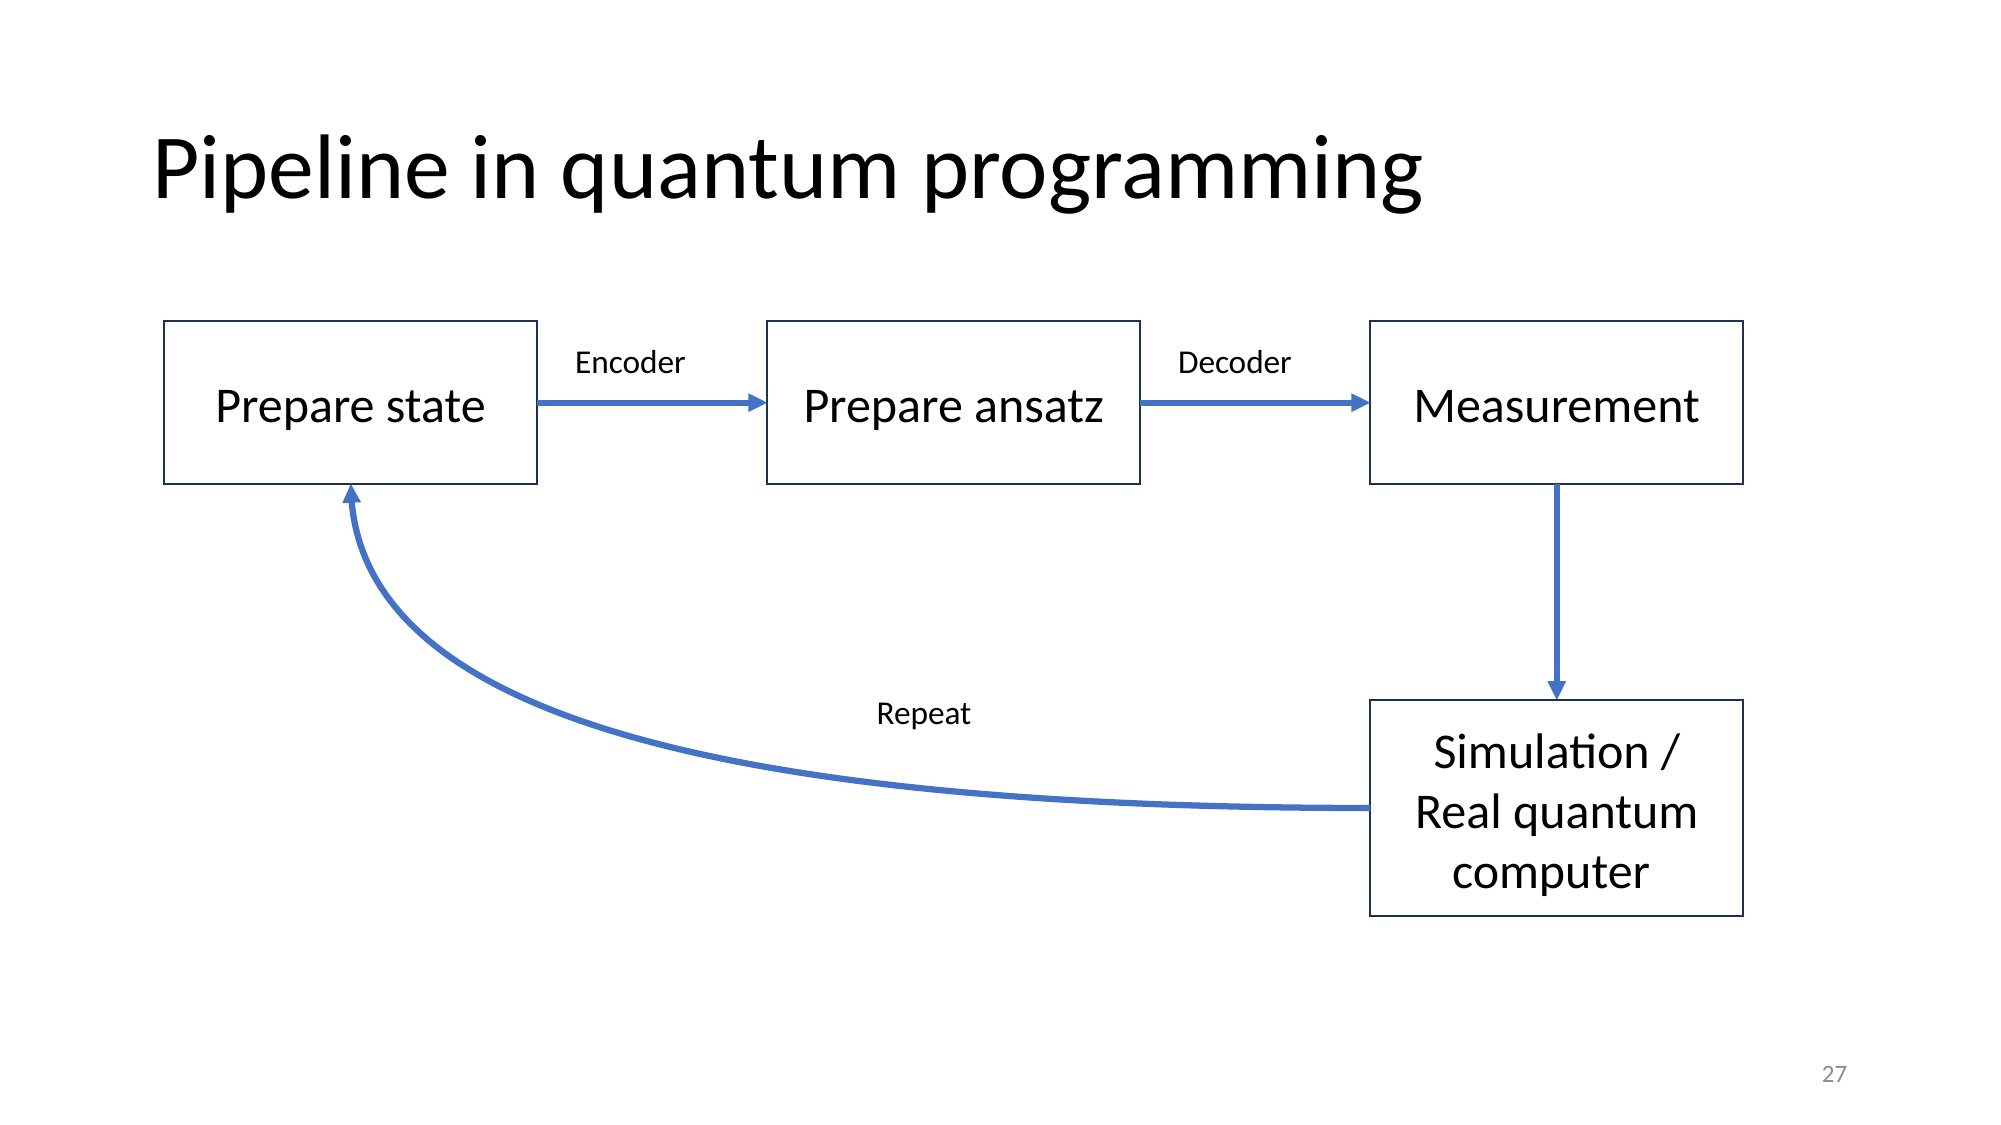

# Pipeline in quantum programming
Prepare state
Prepare ansatz
Measurement
Decoder
Encoder
Repeat
Simulation / Real quantum computer
27